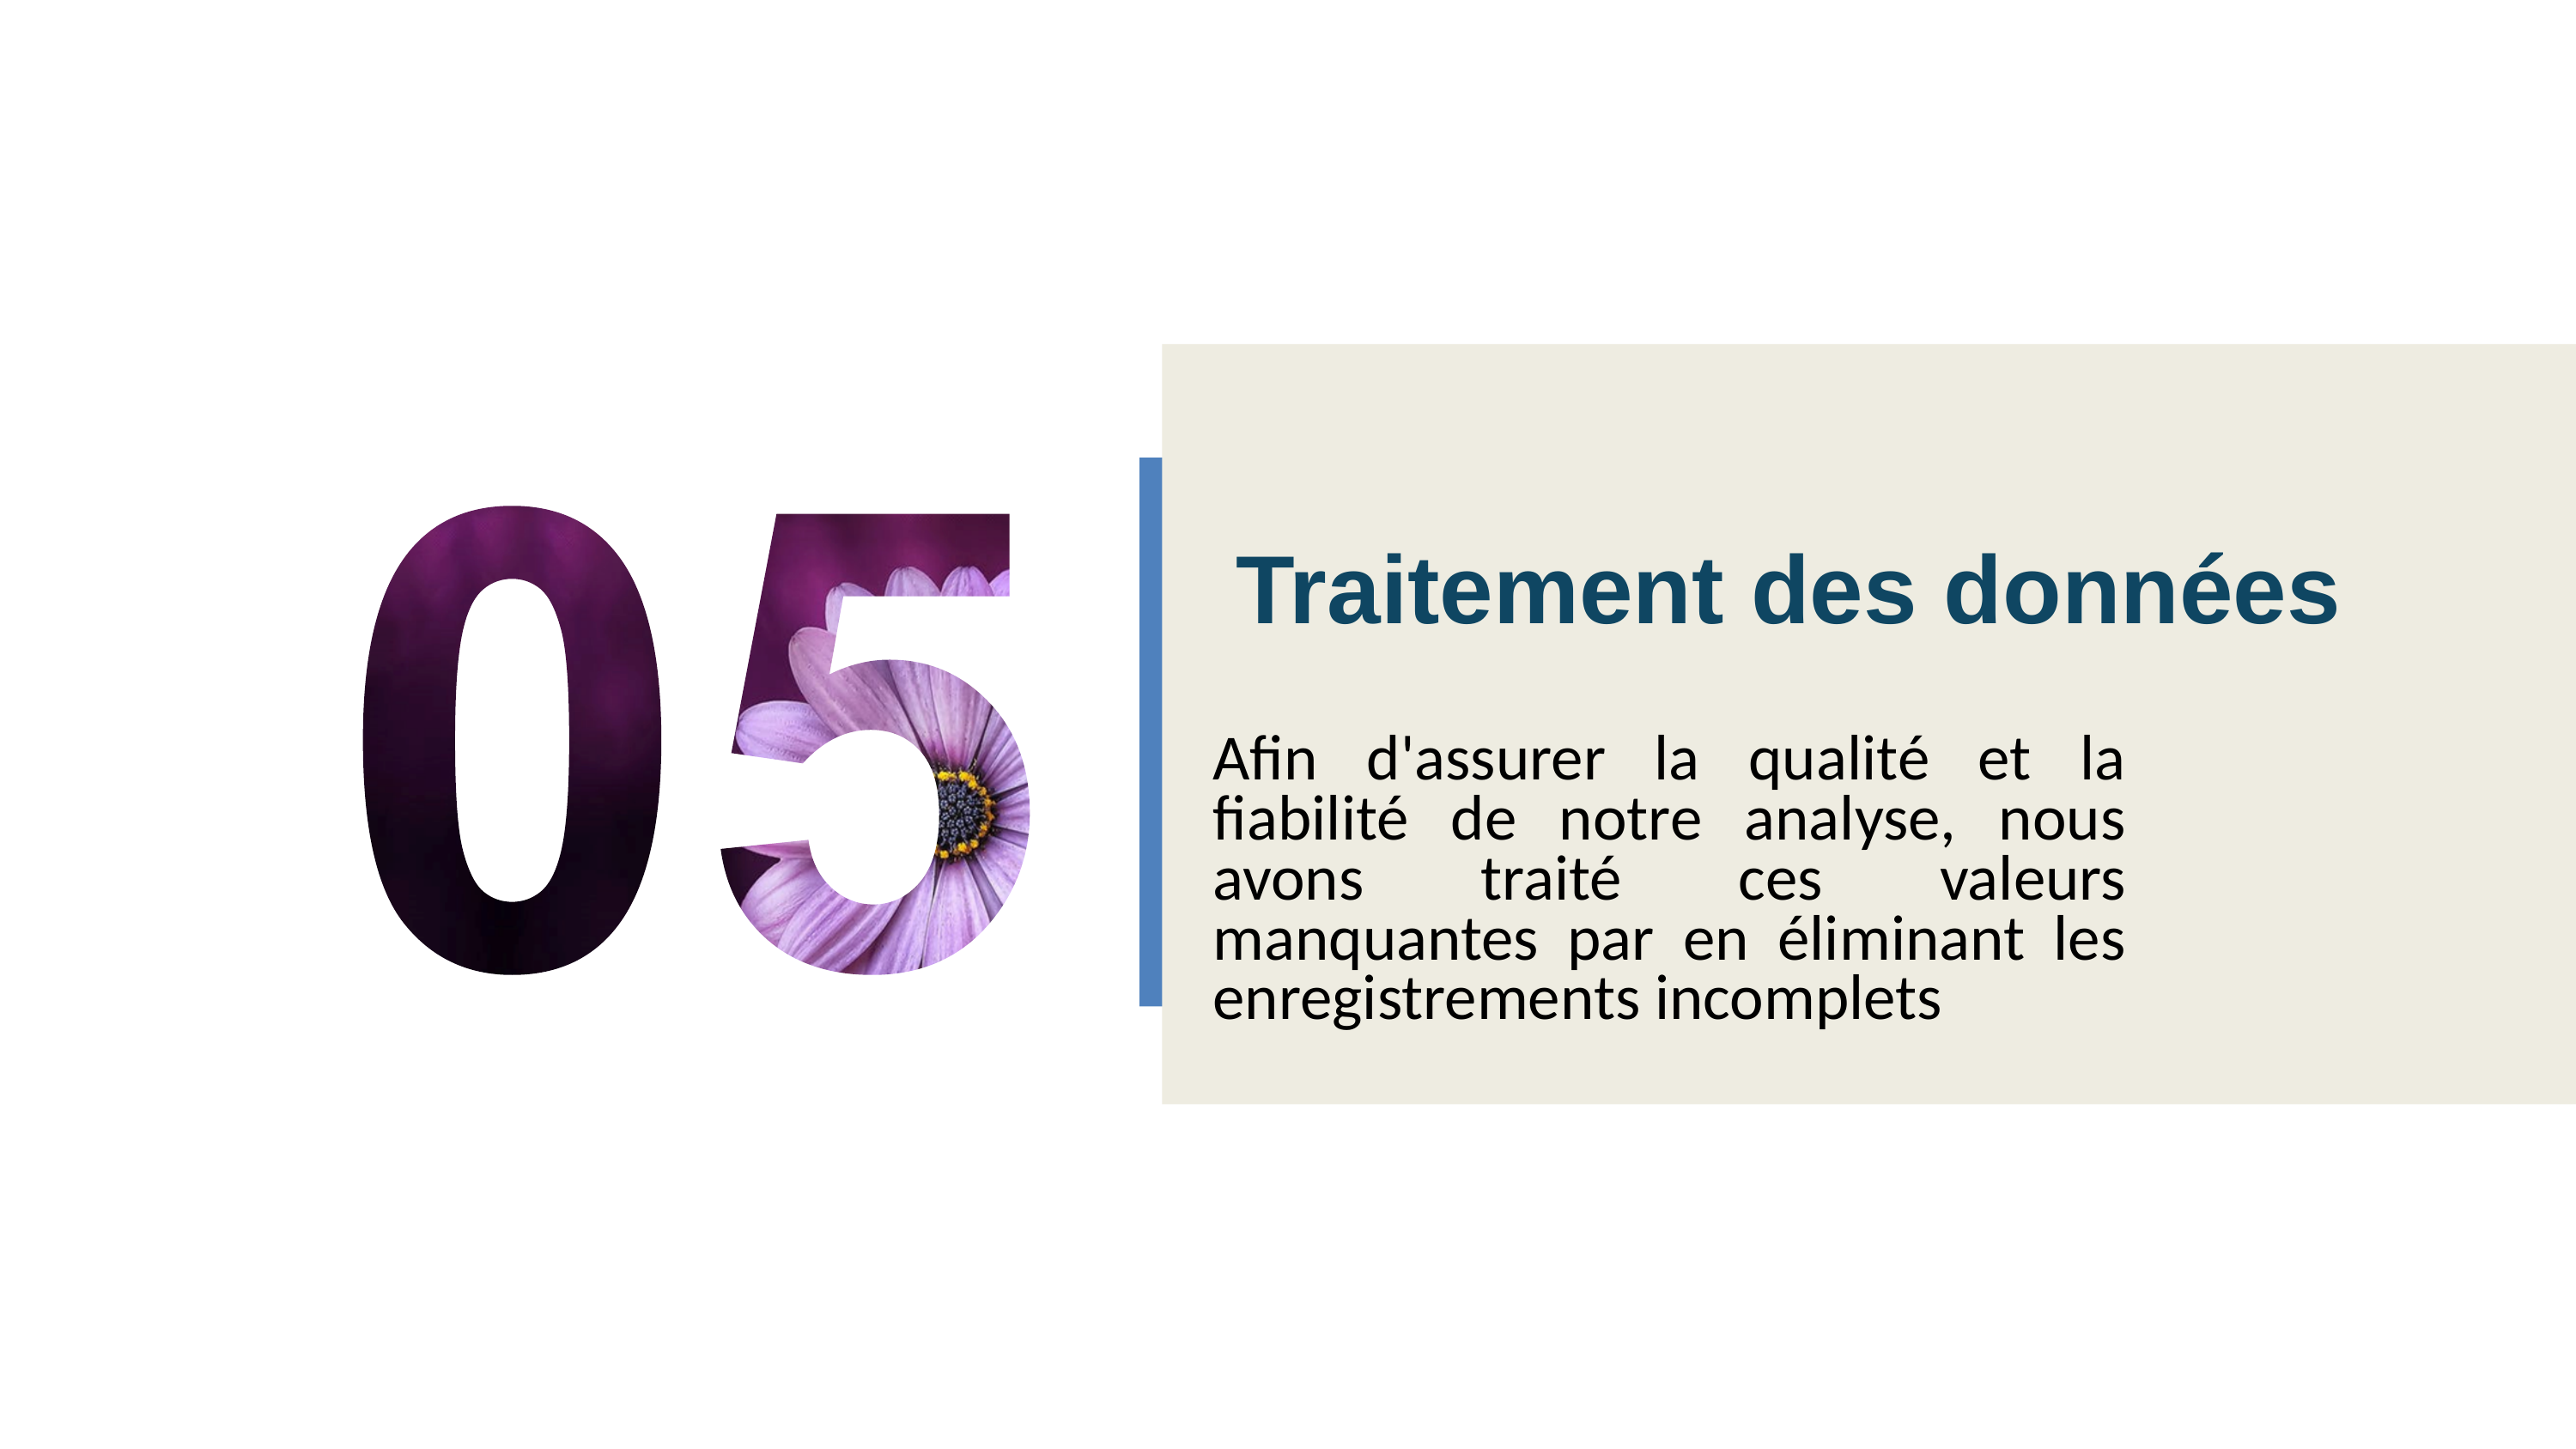

Traitement des données
Afin d'assurer la qualité et la fiabilité de notre analyse, nous avons traité ces valeurs manquantes par en éliminant les enregistrements incomplets